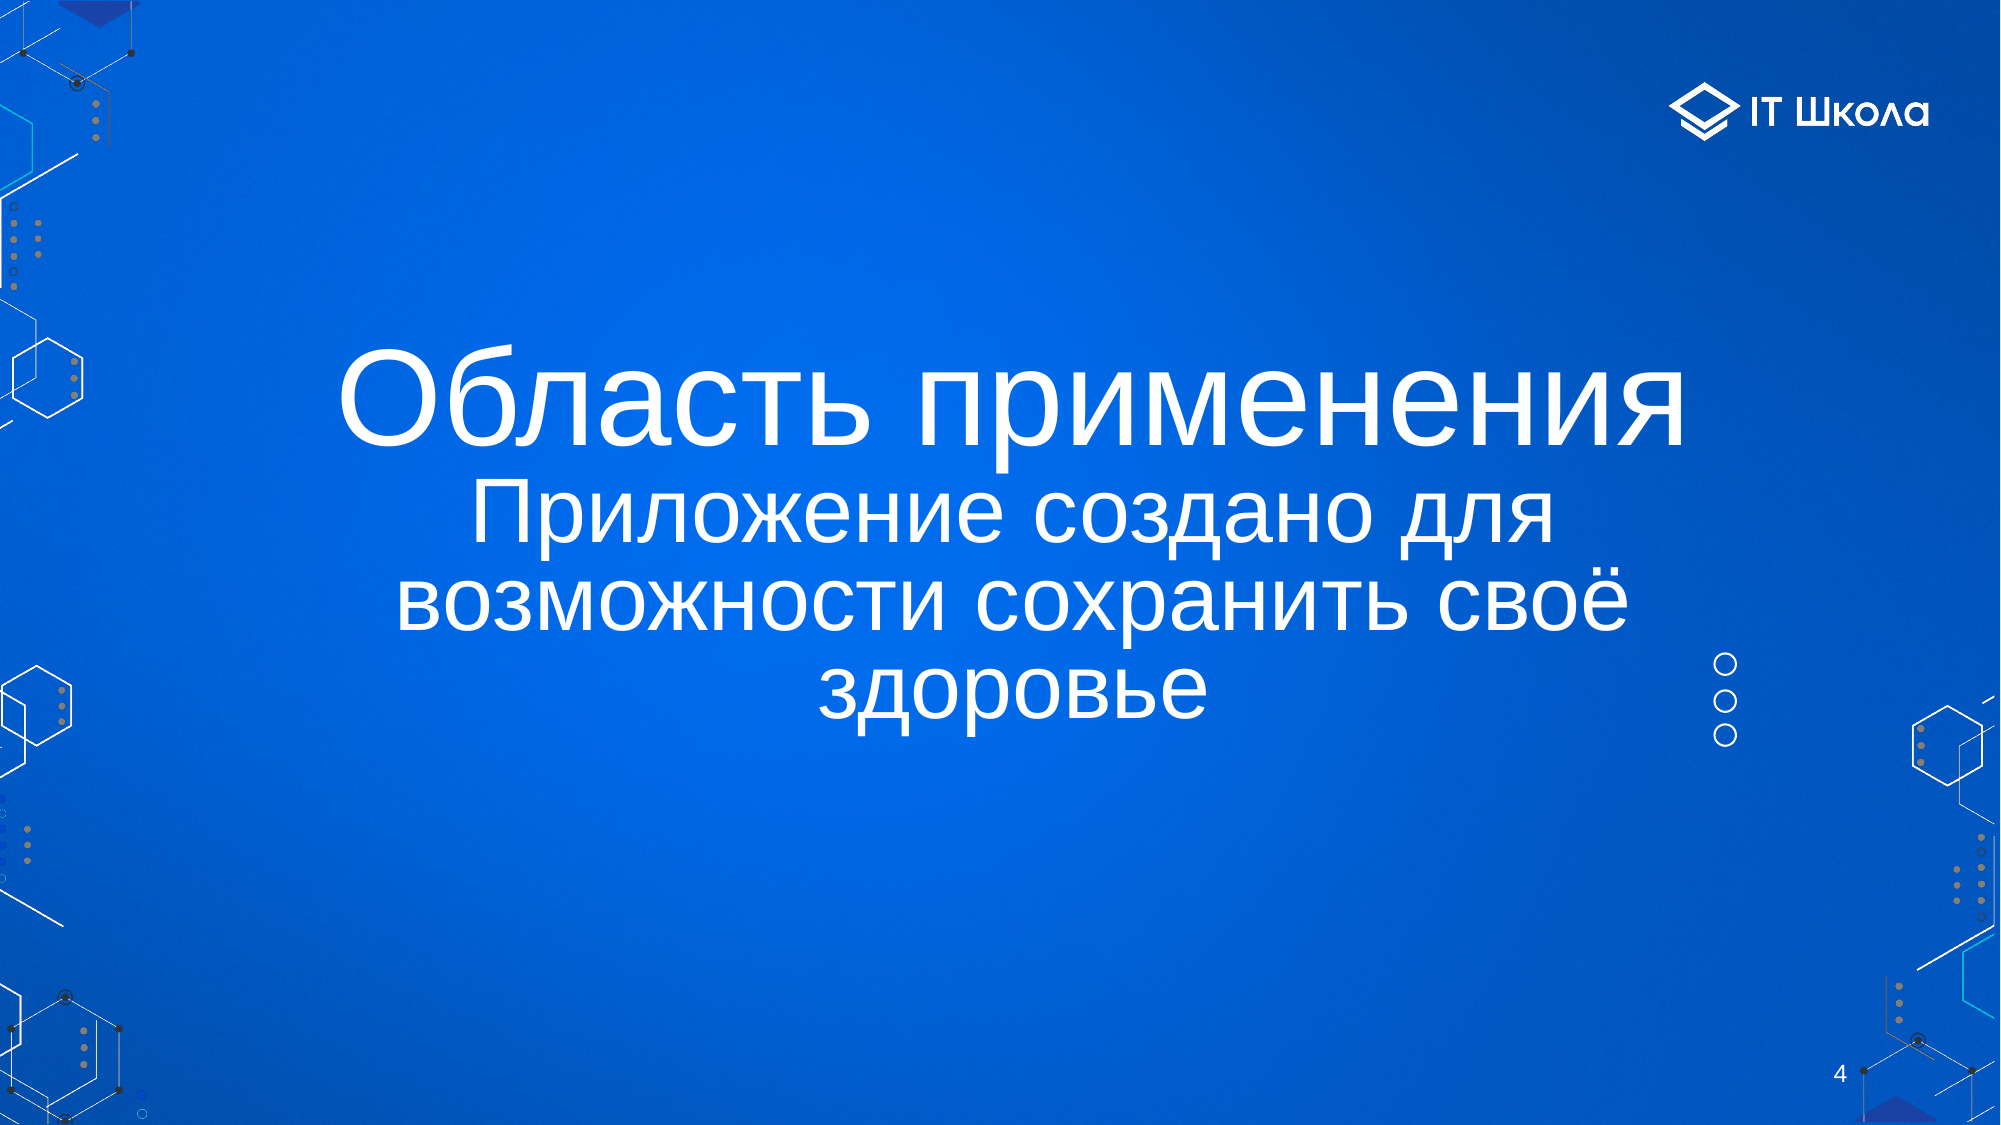

# Область применения Приложение создано для возможности сохранить своё здоровье

4